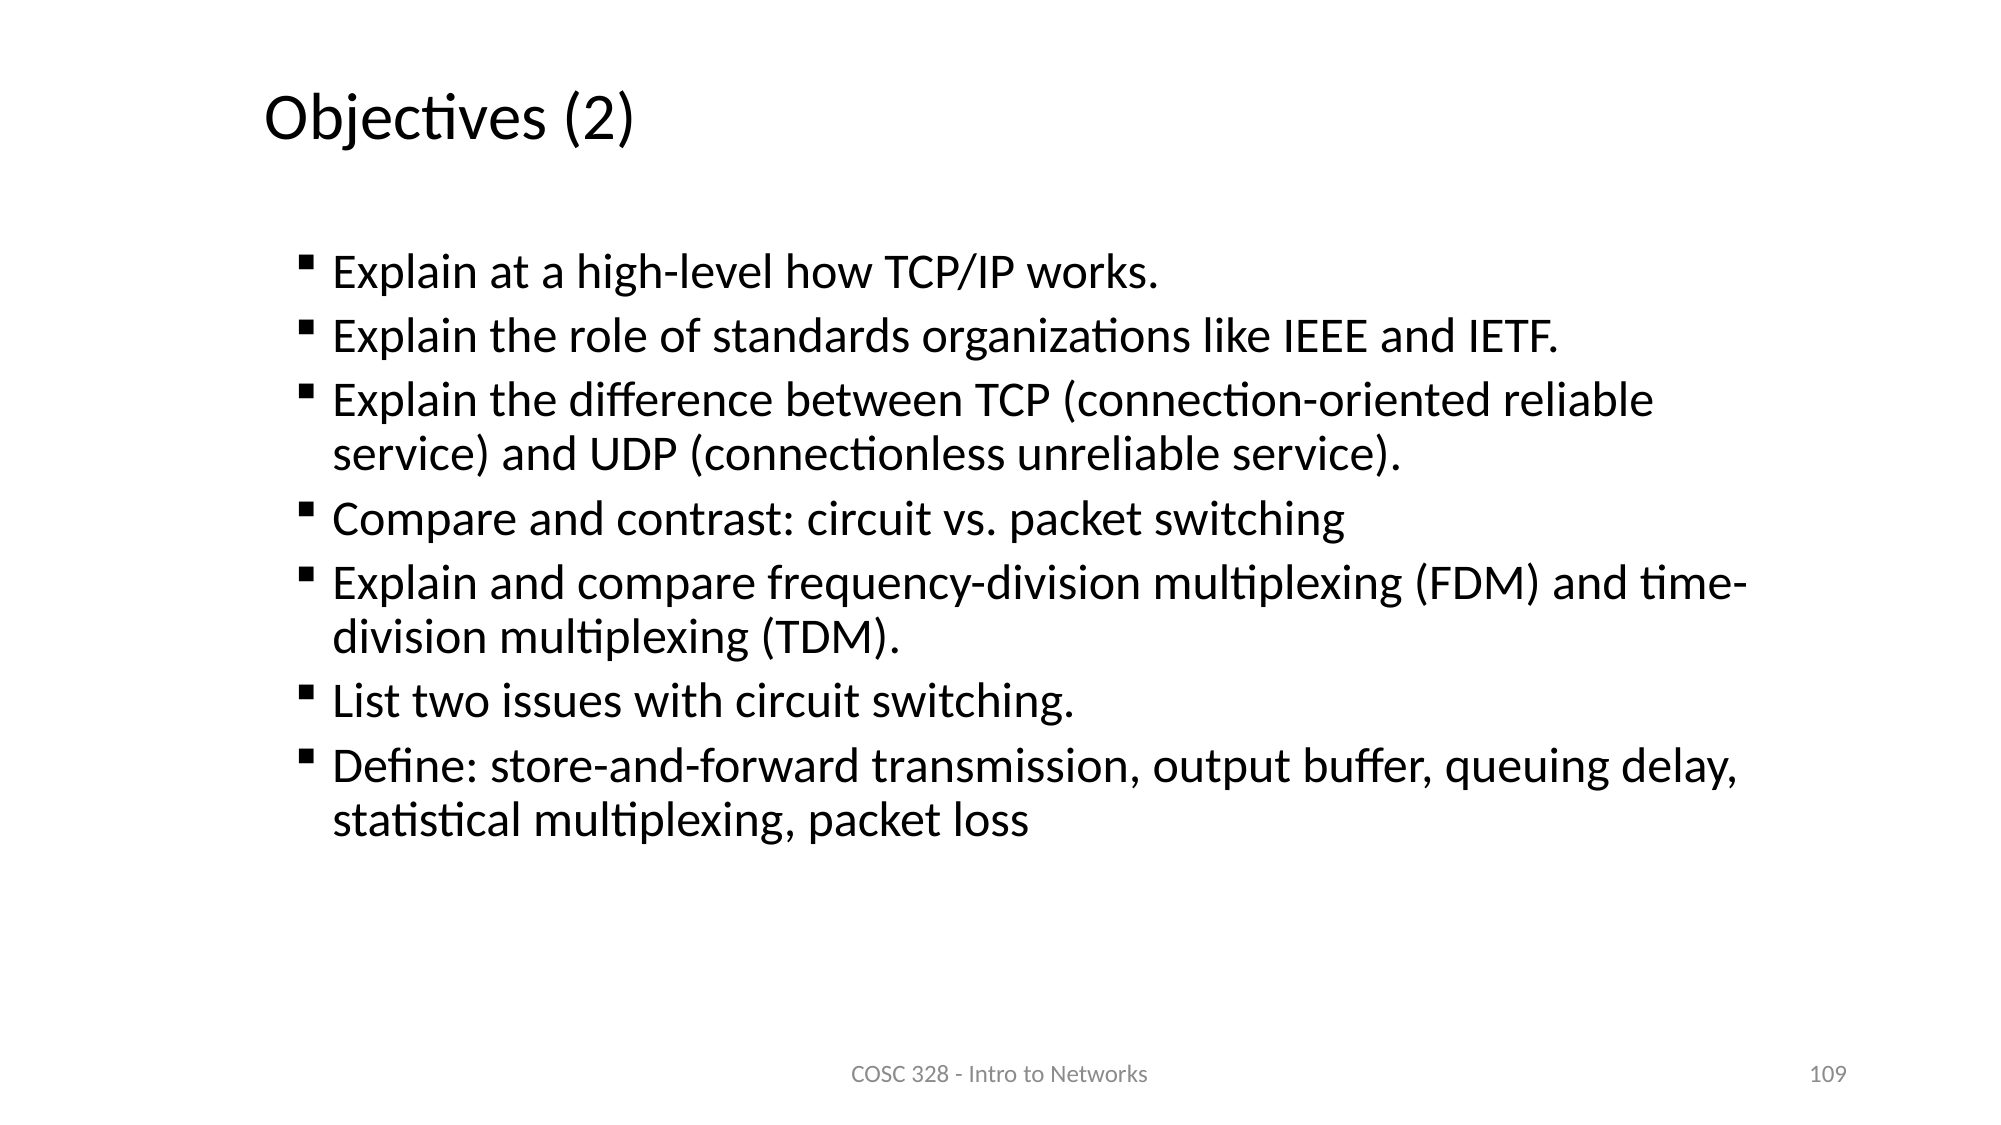

# Objectives (2)
Explain at a high-level how TCP/IP works.
Explain the role of standards organizations like IEEE and IETF.
Explain the difference between TCP (connection-oriented reliable service) and UDP (connectionless unreliable service).
Compare and contrast: circuit vs. packet switching
Explain and compare frequency-division multiplexing (FDM) and time-division multiplexing (TDM).
List two issues with circuit switching.
Define: store-and-forward transmission, output buffer, queuing delay, statistical multiplexing, packet loss
COSC 328 - Intro to Networks
109